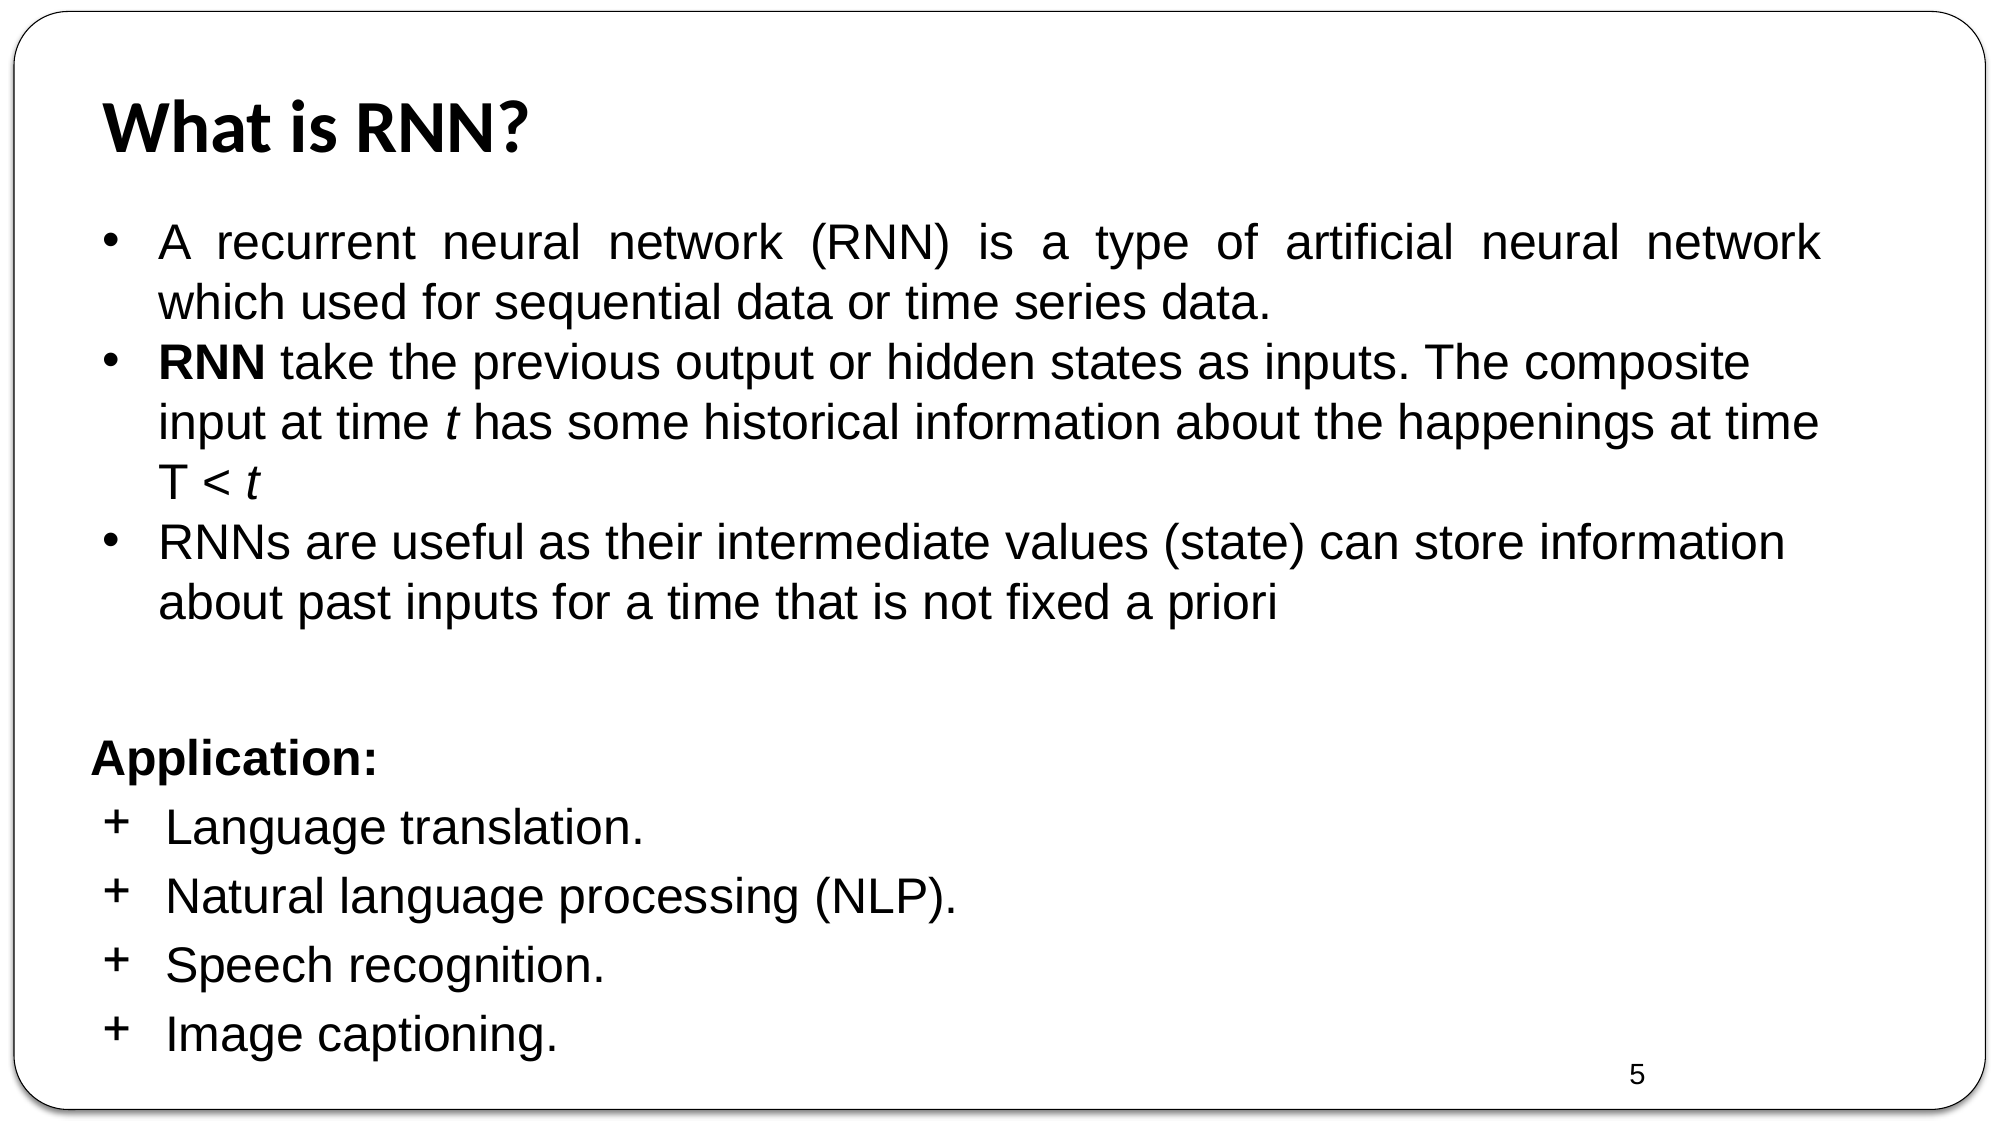

What is RNN?
A recurrent neural network (RNN) is a type of artificial neural network which used for sequential data or time series data.
RNN take the previous output or hidden states as inputs. The composite input at time t has some historical information about the happenings at time T < t
RNNs are useful as their intermediate values (state) can store information about past inputs for a time that is not fixed a priori

Application:
Language translation.
Natural language processing (NLP).
Speech recognition.
Image captioning.
5